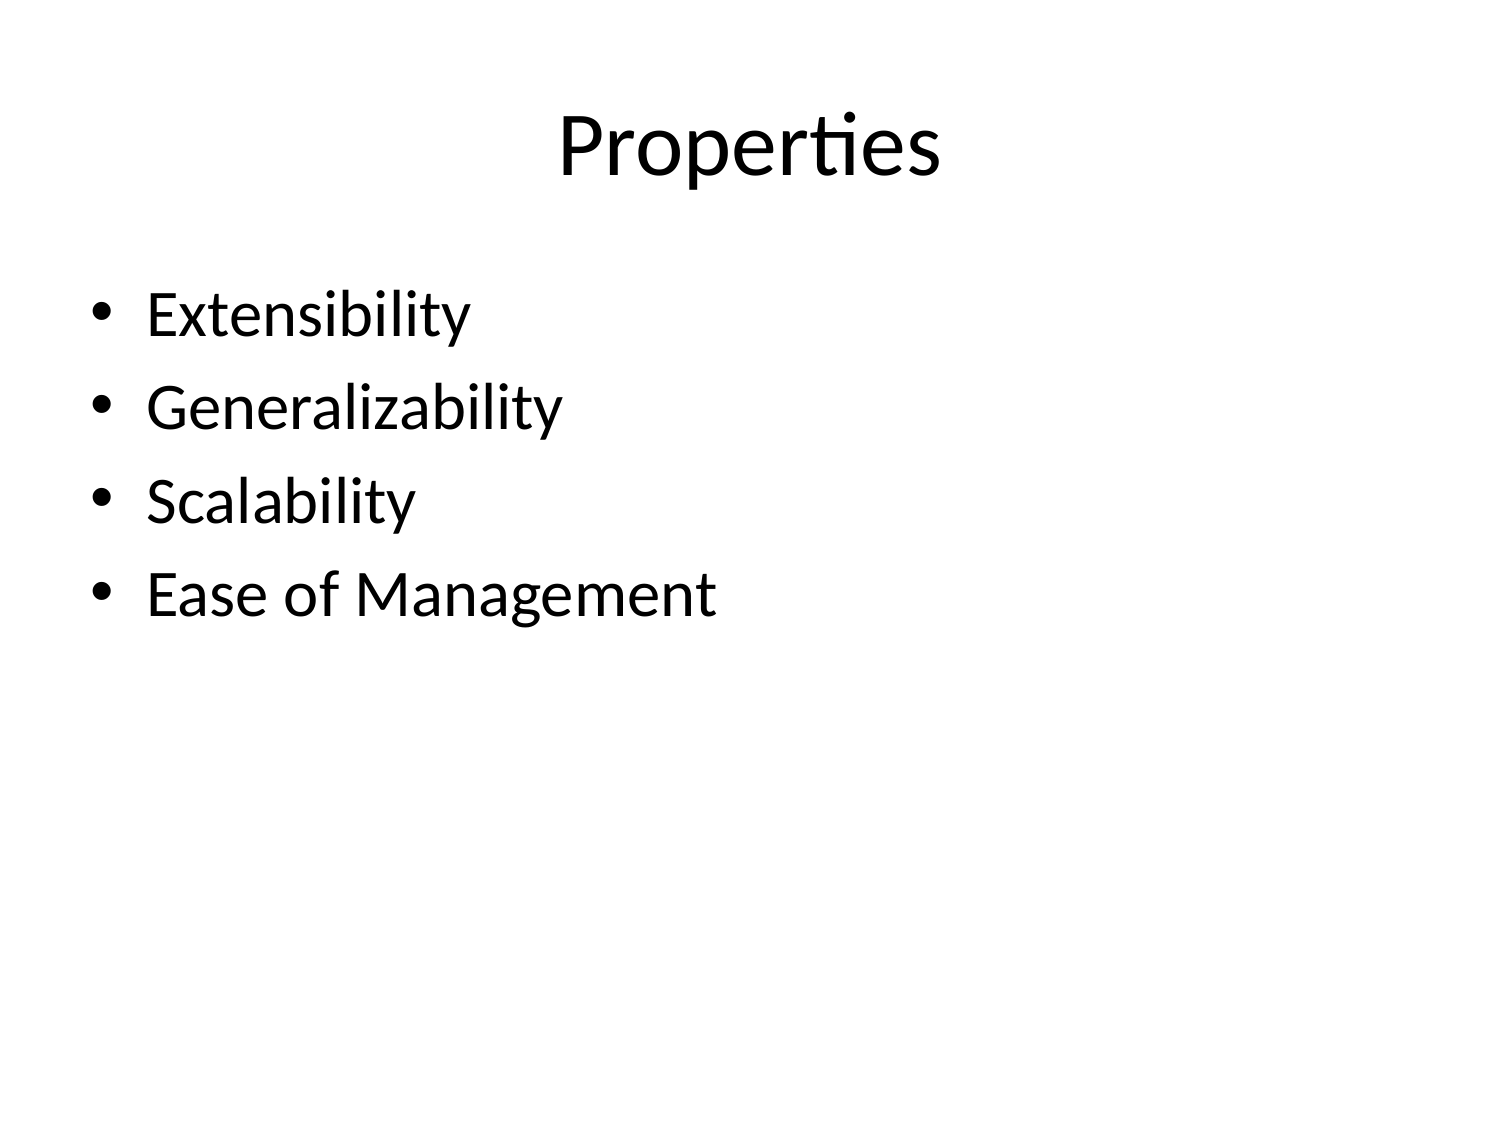

# Properties
Extensibility
Generalizability
Scalability
Ease of Management